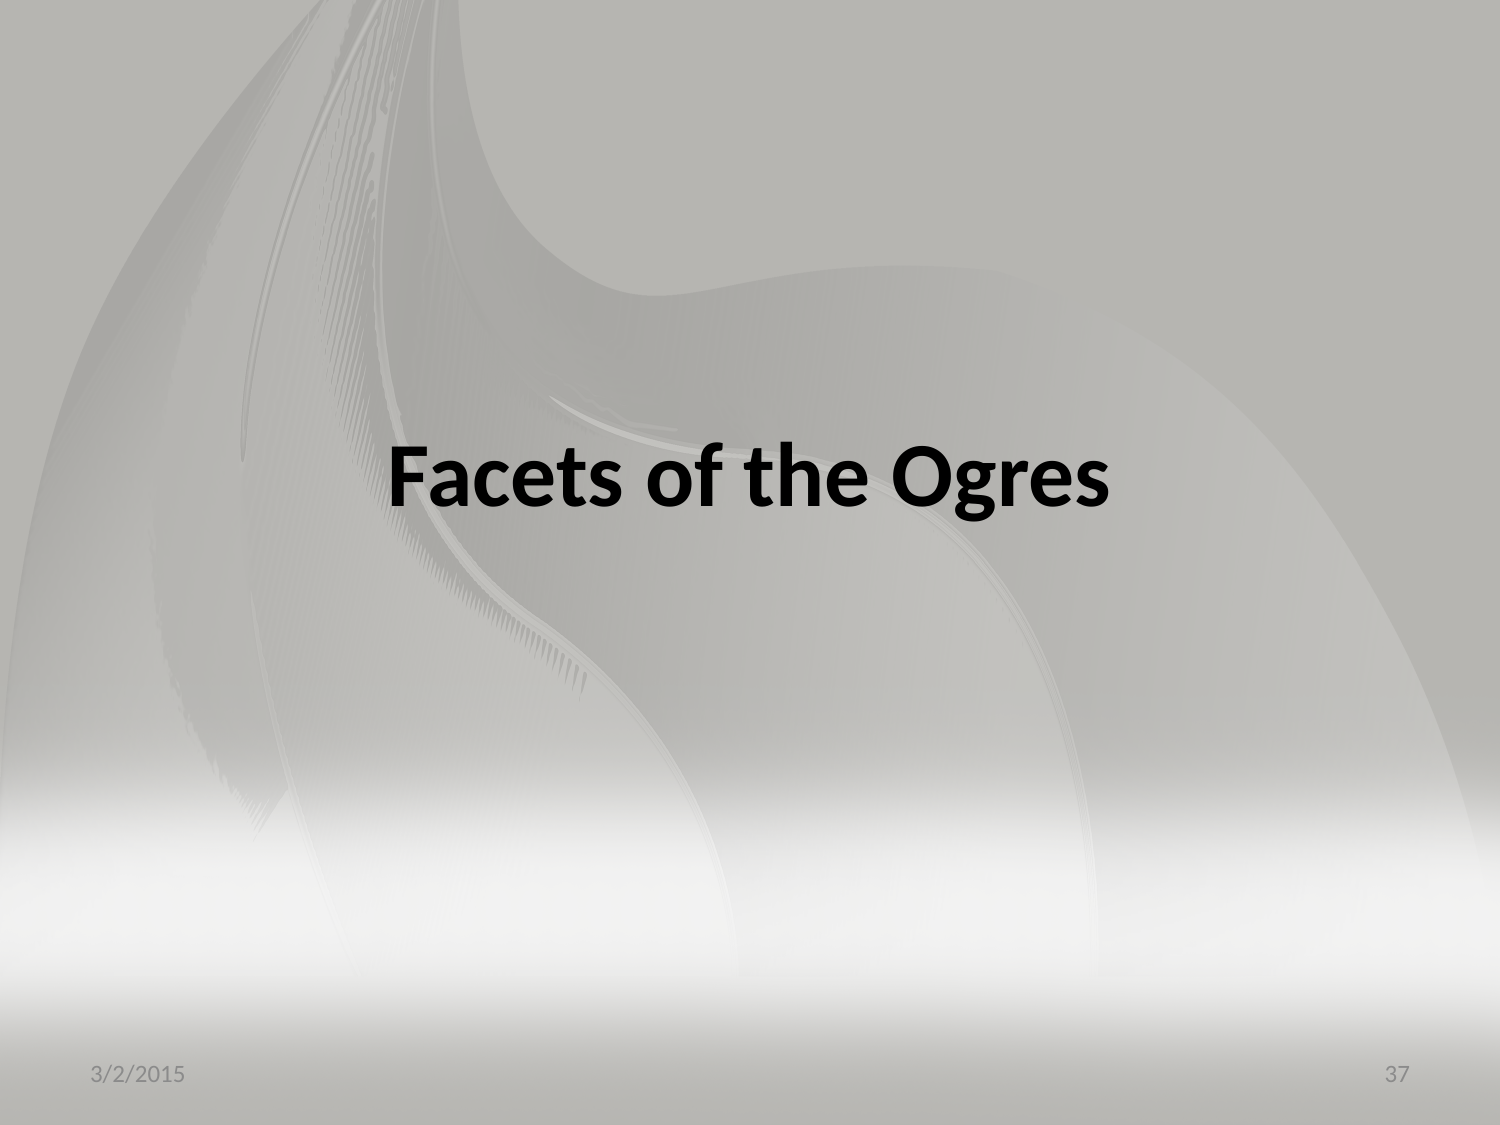

# Facets of the Ogres
3/2/2015
37